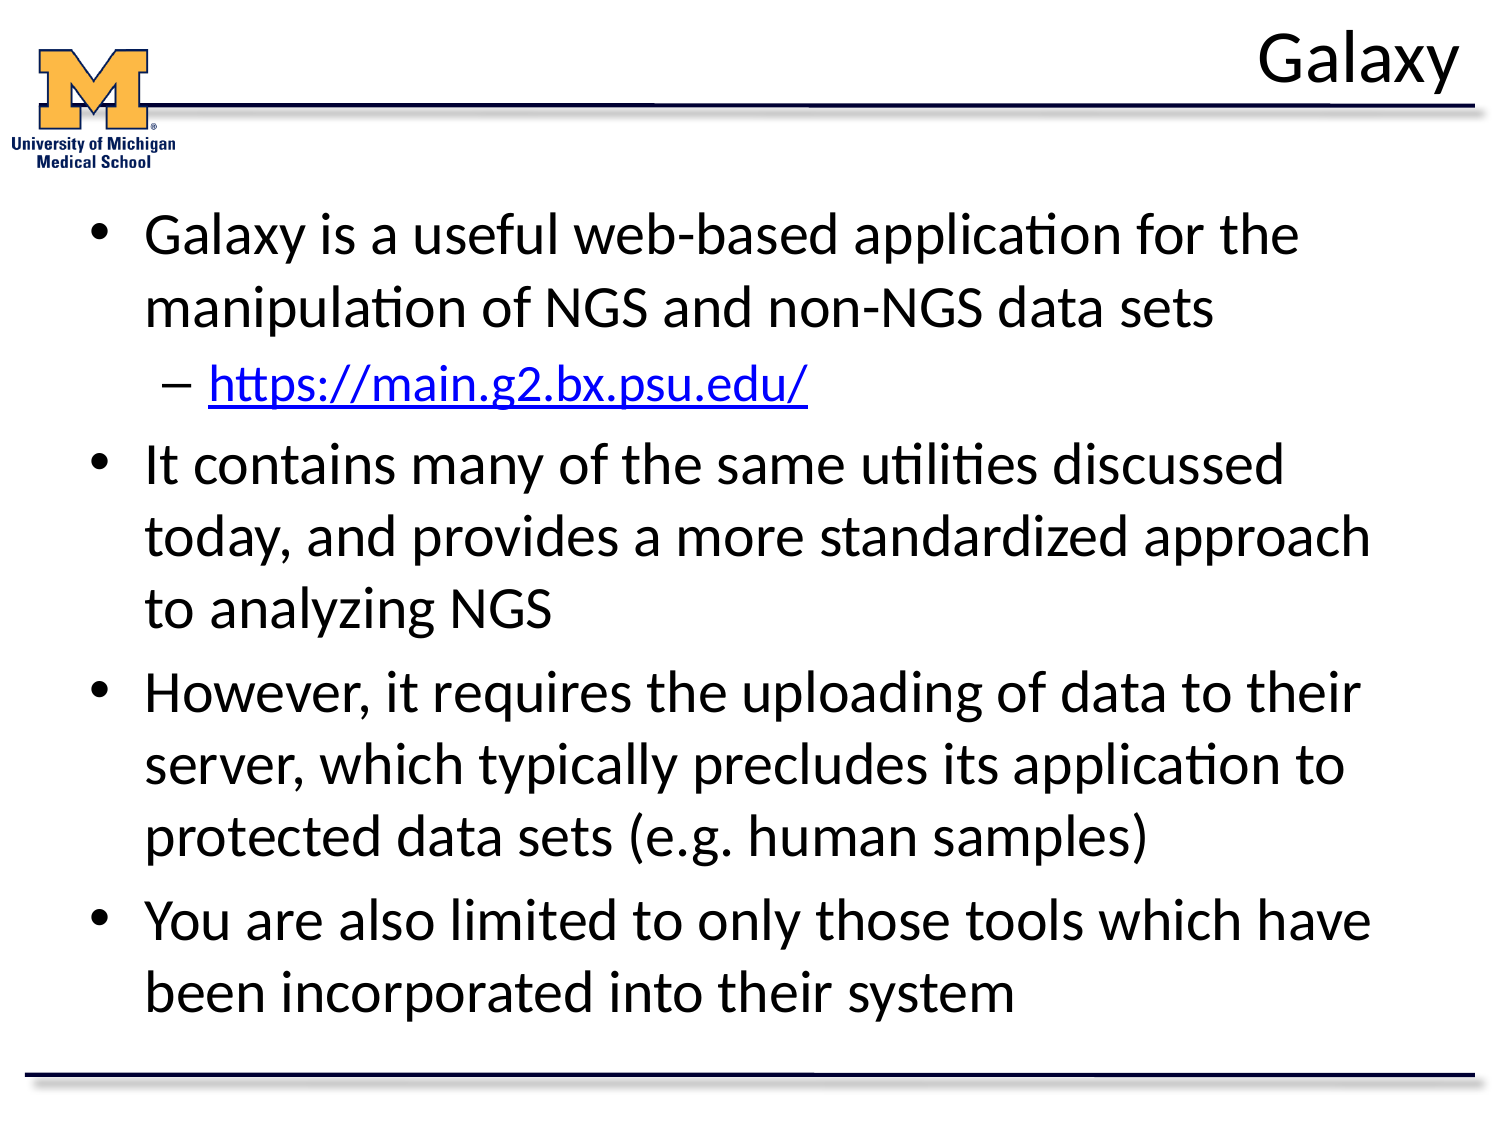

# Galaxy
Galaxy is a useful web-based application for the manipulation of NGS and non-NGS data sets
https://main.g2.bx.psu.edu/
It contains many of the same utilities discussed today, and provides a more standardized approach to analyzing NGS
However, it requires the uploading of data to their server, which typically precludes its application to protected data sets (e.g. human samples)
You are also limited to only those tools which have been incorporated into their system